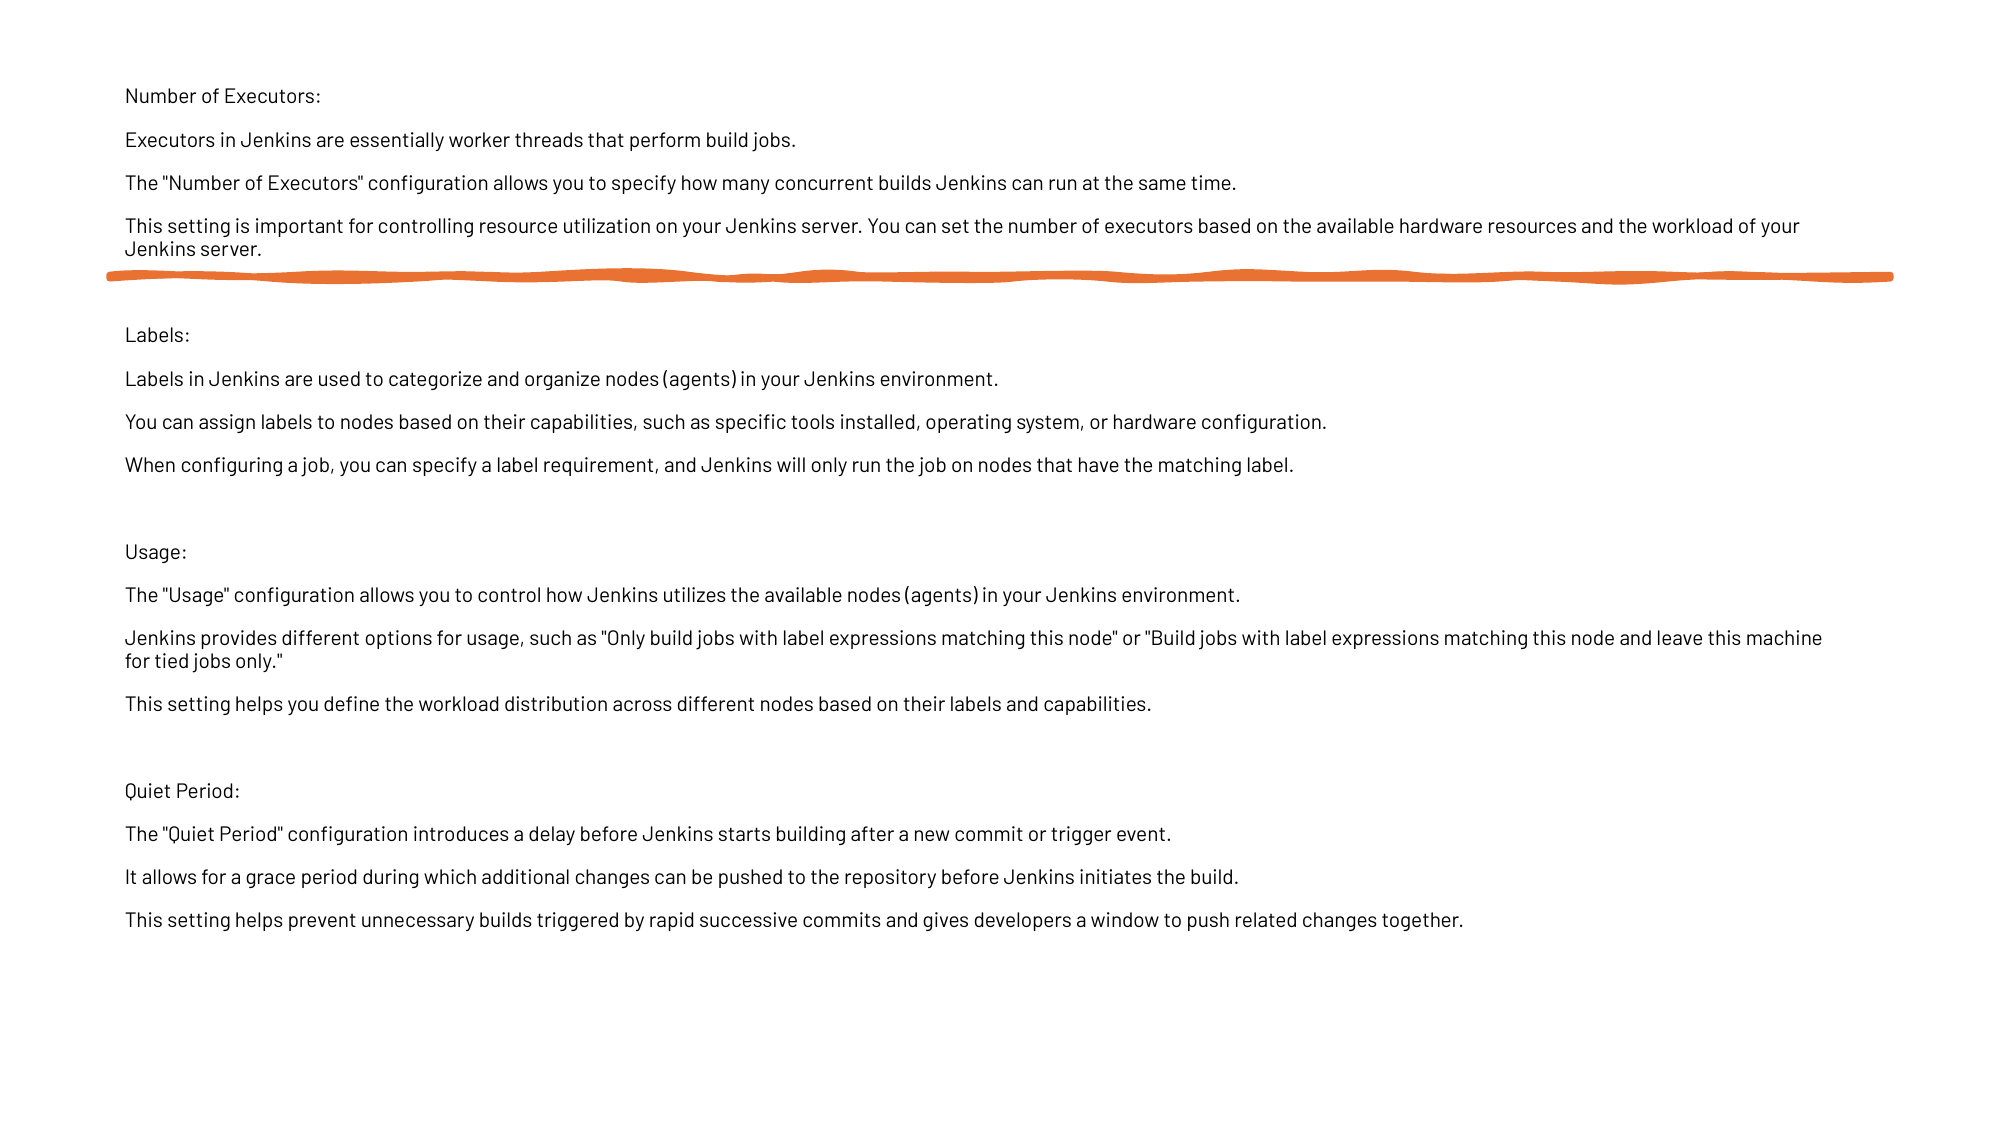

Number of Executors:
Executors in Jenkins are essentially worker threads that perform build jobs.
The "Number of Executors" configuration allows you to specify how many concurrent builds Jenkins can run at the same time.
This setting is important for controlling resource utilization on your Jenkins server. You can set the number of executors based on the available hardware resources and the workload of your Jenkins server.

Labels:
Labels in Jenkins are used to categorize and organize nodes (agents) in your Jenkins environment.
You can assign labels to nodes based on their capabilities, such as specific tools installed, operating system, or hardware configuration.
When configuring a job, you can specify a label requirement, and Jenkins will only run the job on nodes that have the matching label.

Usage:
The "Usage" configuration allows you to control how Jenkins utilizes the available nodes (agents) in your Jenkins environment.
Jenkins provides different options for usage, such as "Only build jobs with label expressions matching this node" or "Build jobs with label expressions matching this node and leave this machine for tied jobs only."
This setting helps you define the workload distribution across different nodes based on their labels and capabilities.

Quiet Period:
The "Quiet Period" configuration introduces a delay before Jenkins starts building after a new commit or trigger event.
It allows for a grace period during which additional changes can be pushed to the repository before Jenkins initiates the build.
This setting helps prevent unnecessary builds triggered by rapid successive commits and gives developers a window to push related changes together.